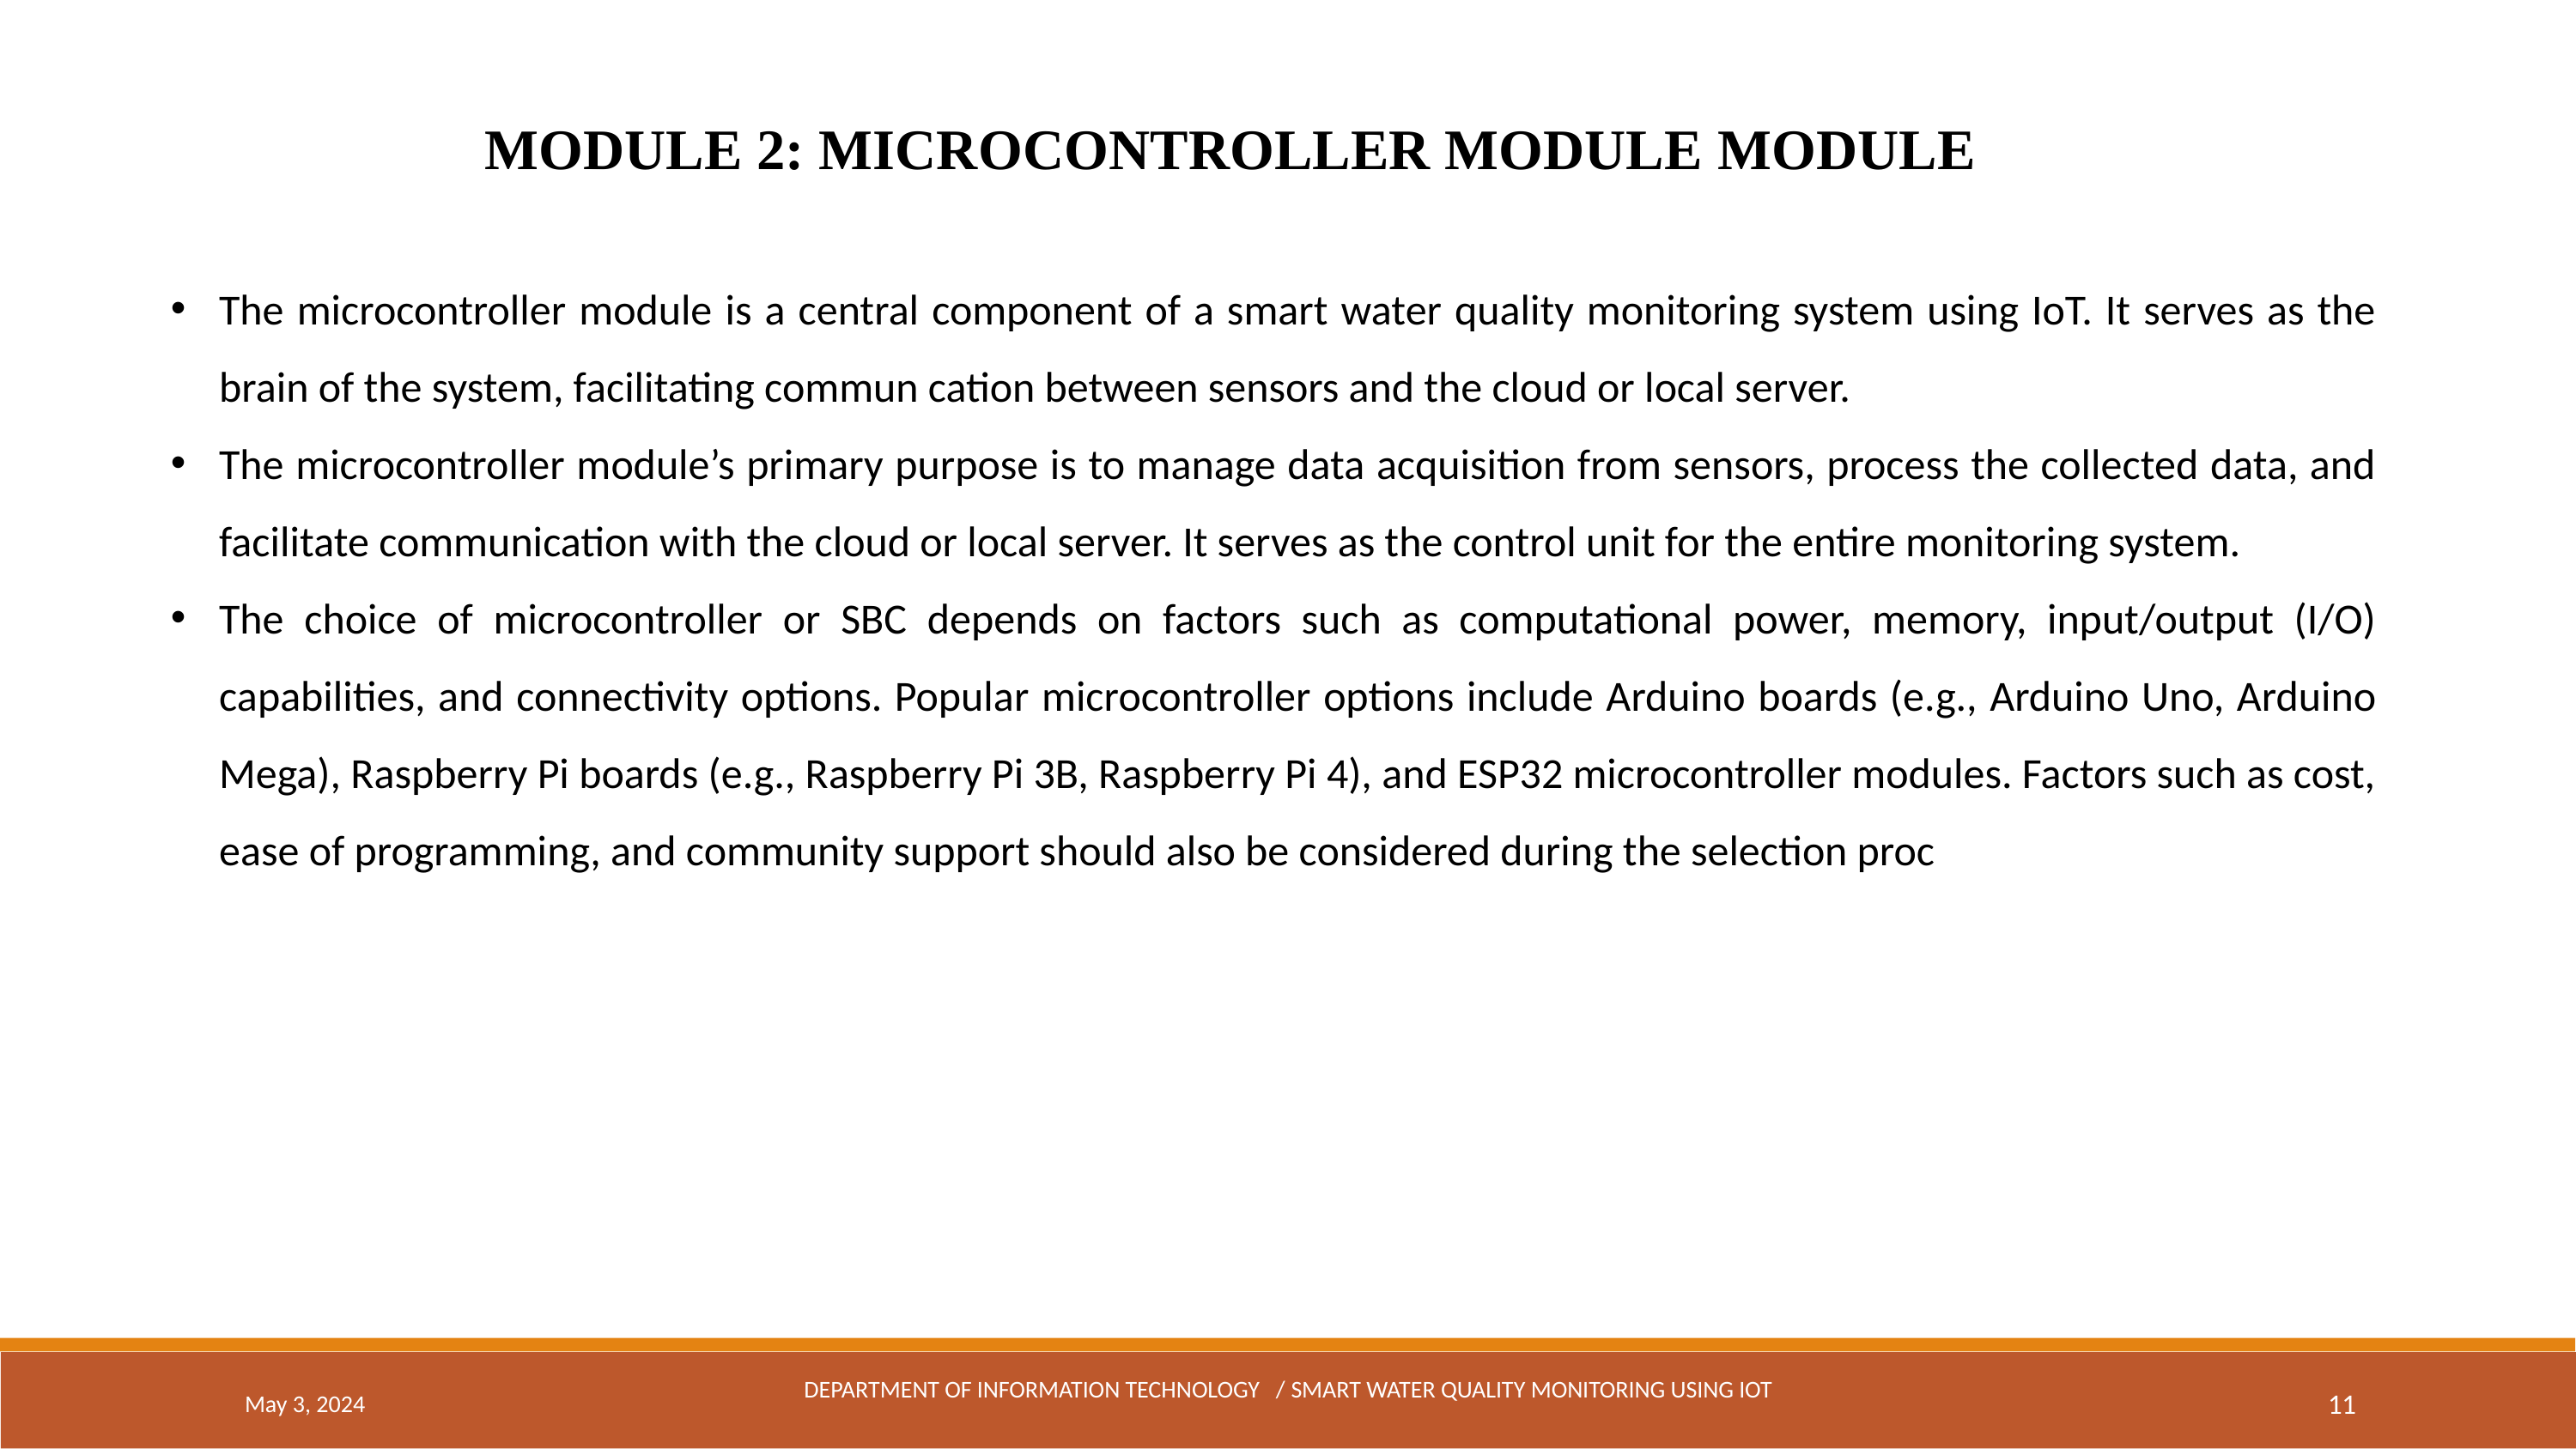

MODULE 2: MICROCONTROLLER MODULE MODULE
The microcontroller module is a central component of a smart water quality monitoring system using IoT. It serves as the brain of the system, facilitating commun cation between sensors and the cloud or local server.
The microcontroller module’s primary purpose is to manage data acquisition from sensors, process the collected data, and facilitate communication with the cloud or local server. It serves as the control unit for the entire monitoring system.
The choice of microcontroller or SBC depends on factors such as computational power, memory, input/output (I/O) capabilities, and connectivity options. Popular microcontroller options include Arduino boards (e.g., Arduino Uno, Arduino Mega), Raspberry Pi boards (e.g., Raspberry Pi 3B, Raspberry Pi 4), and ESP32 microcontroller modules. Factors such as cost, ease of programming, and community support should also be considered during the selection proc
May 3, 2024
DEPARTMENT OF INFORMATION TECHNOLOGY   / Smart water quality monitoring USING IOT

11